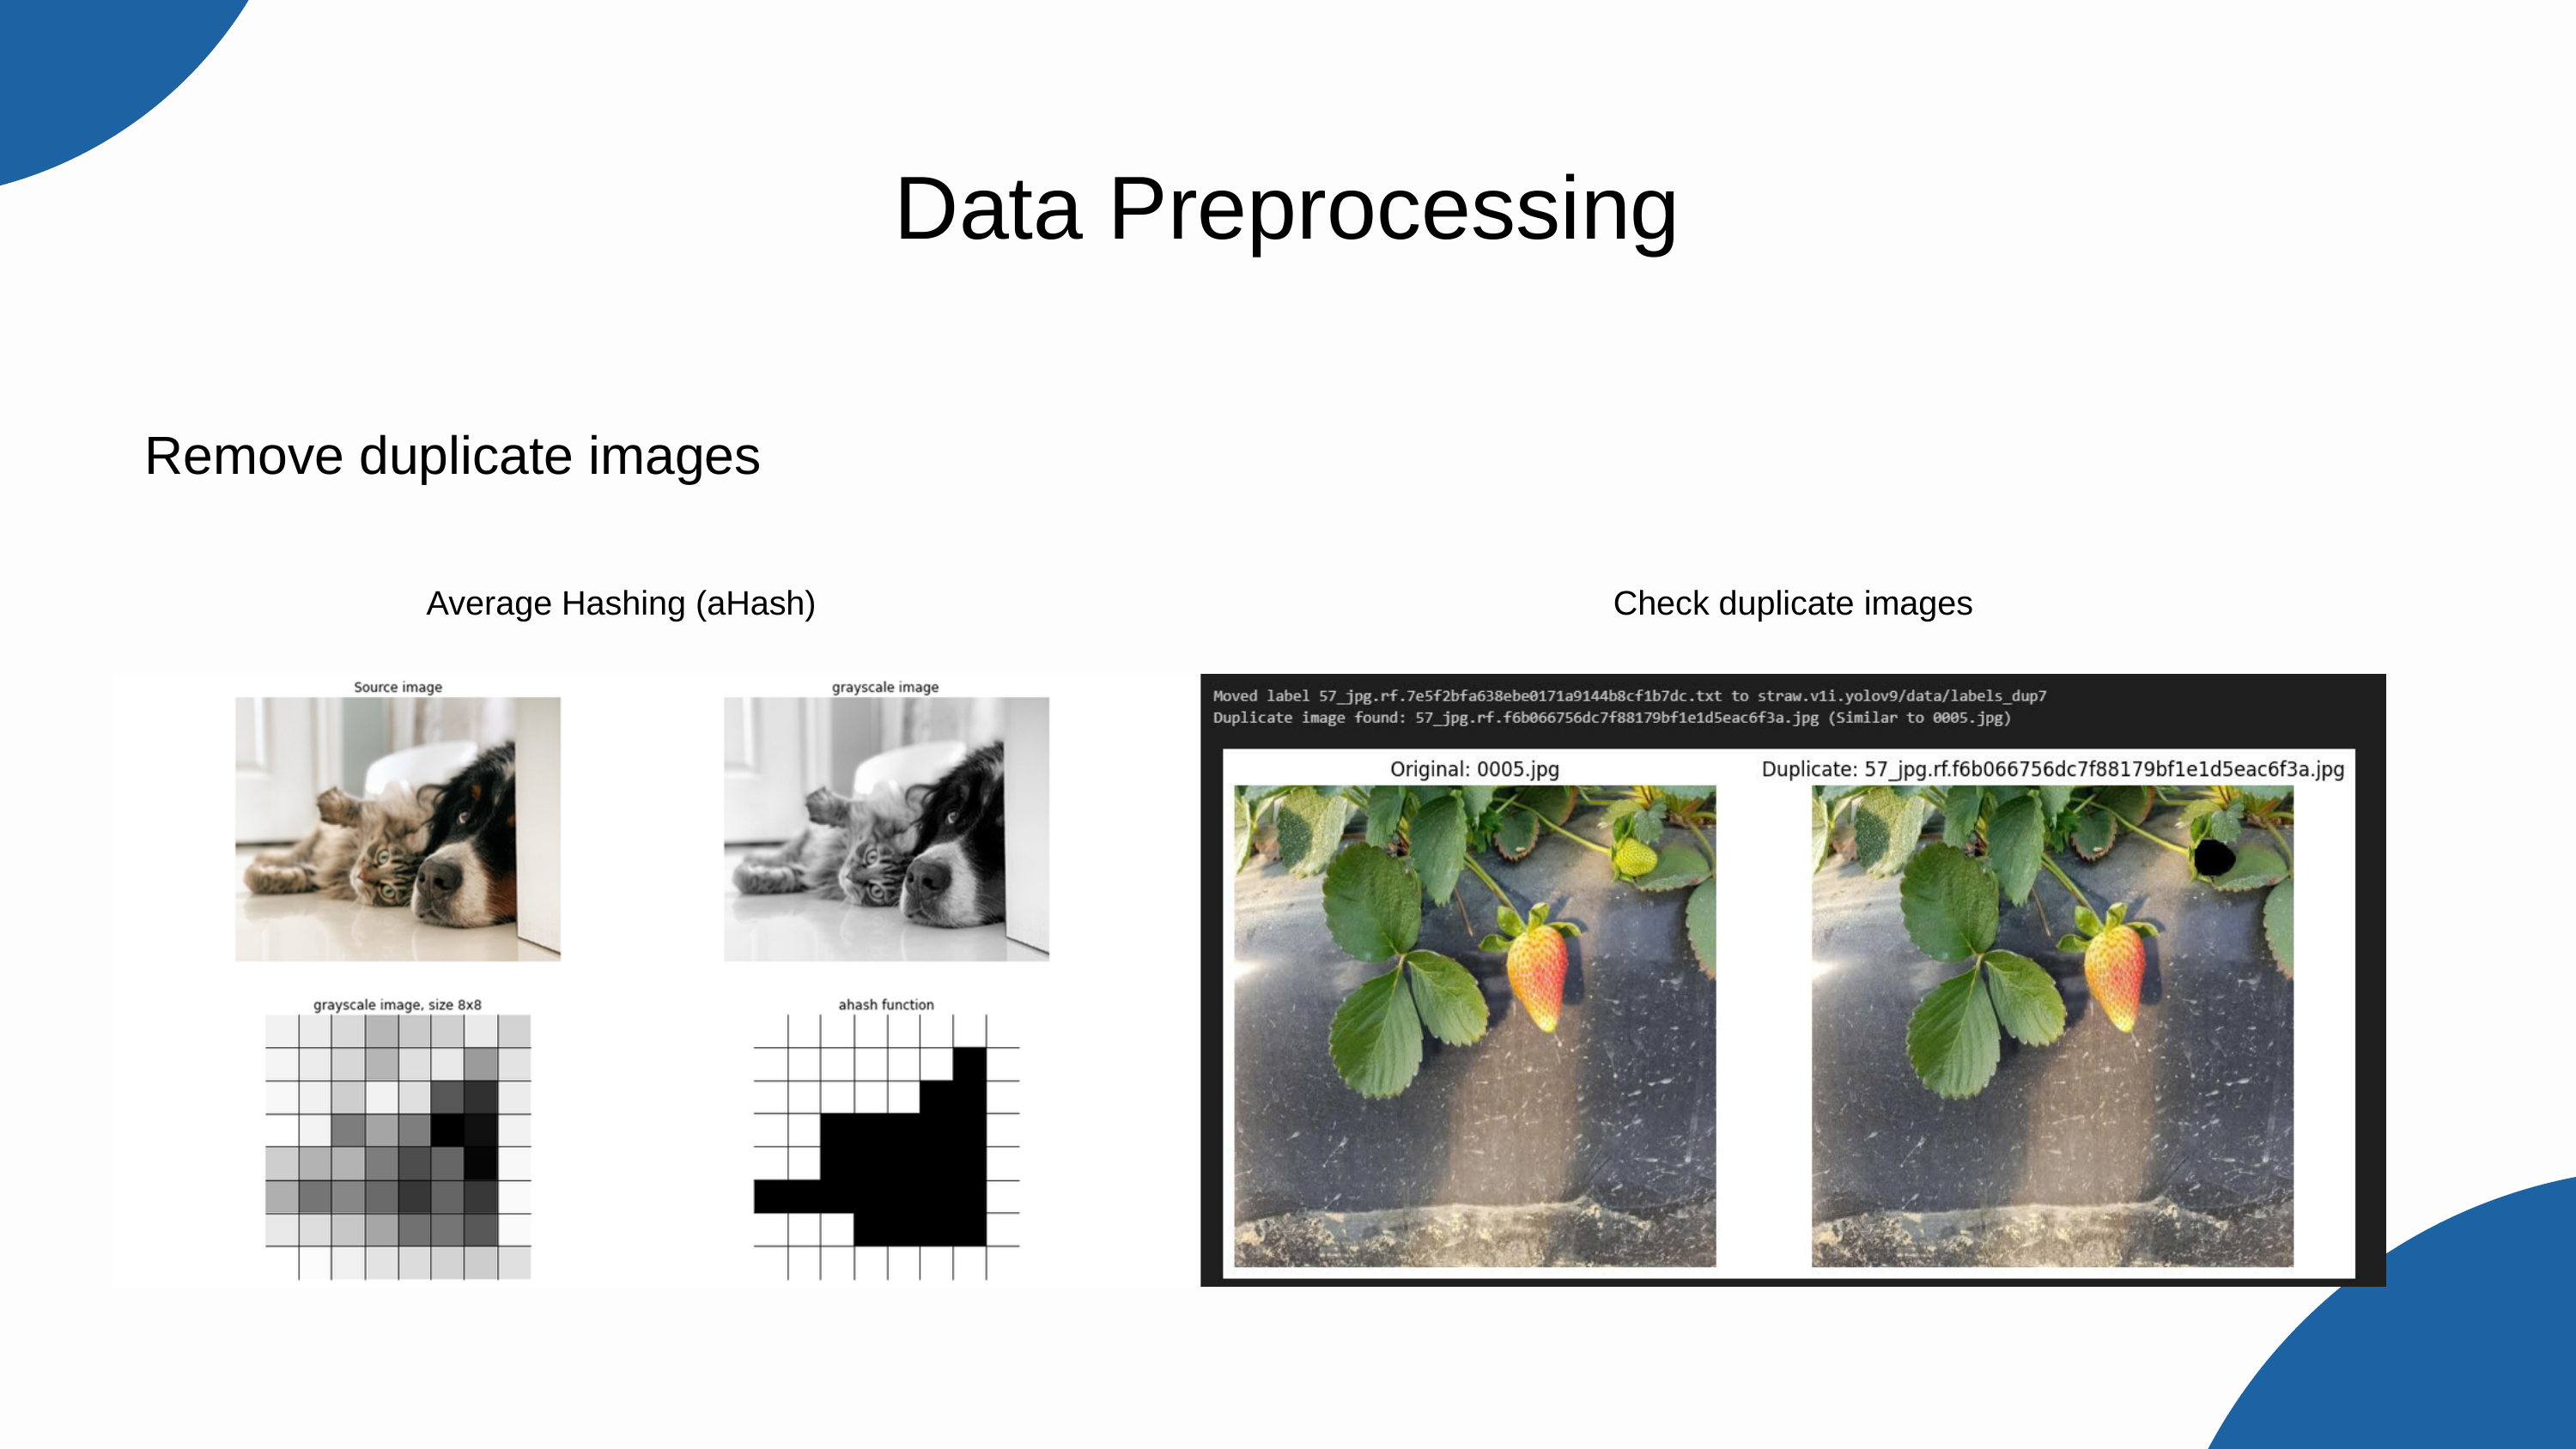

Data Preprocessing
Remove duplicate images
Average Hashing (aHash)
Check duplicate images